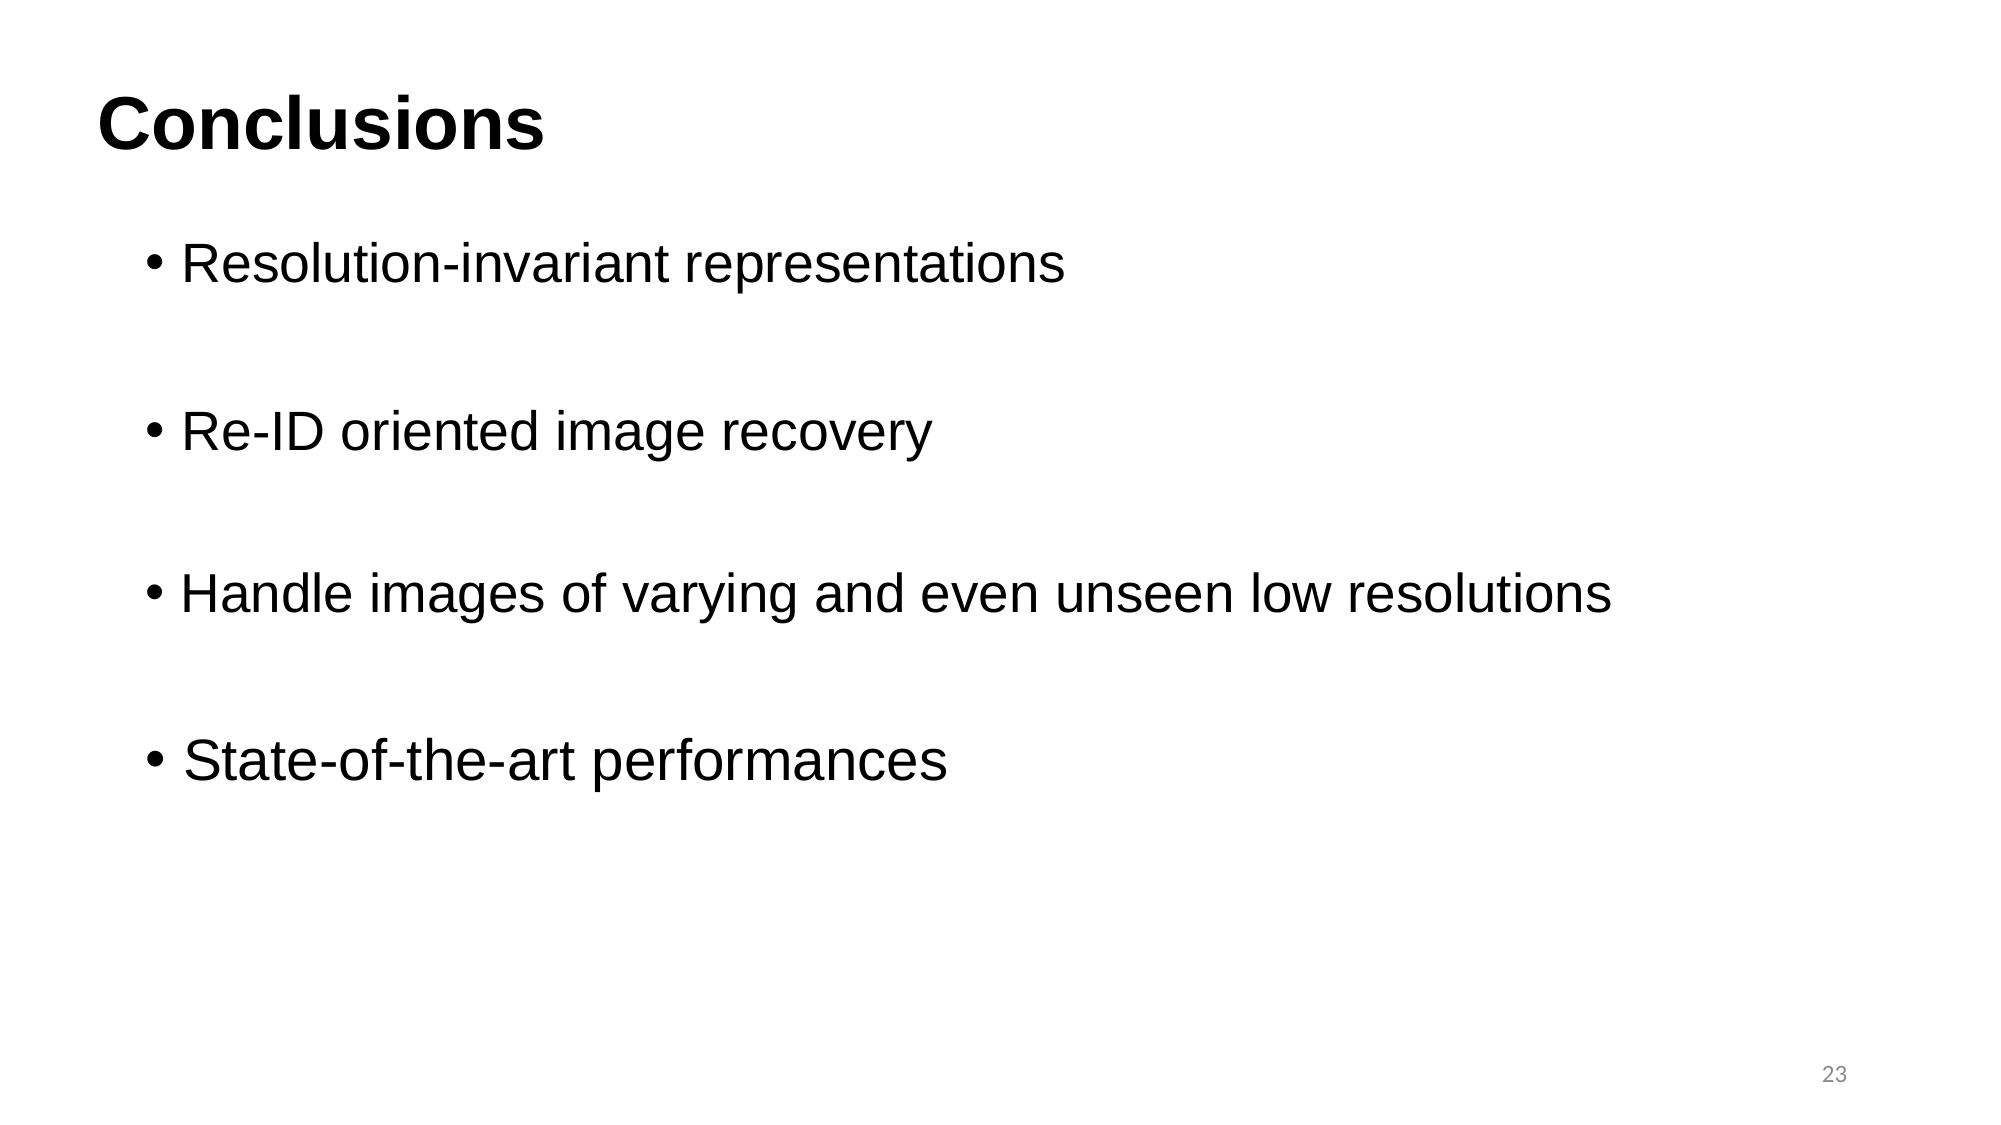

Conclusions
Resolution-invariant representations
Re-ID oriented image recovery
Handle images of varying and even unseen low resolutions
State-of-the-art performances
23